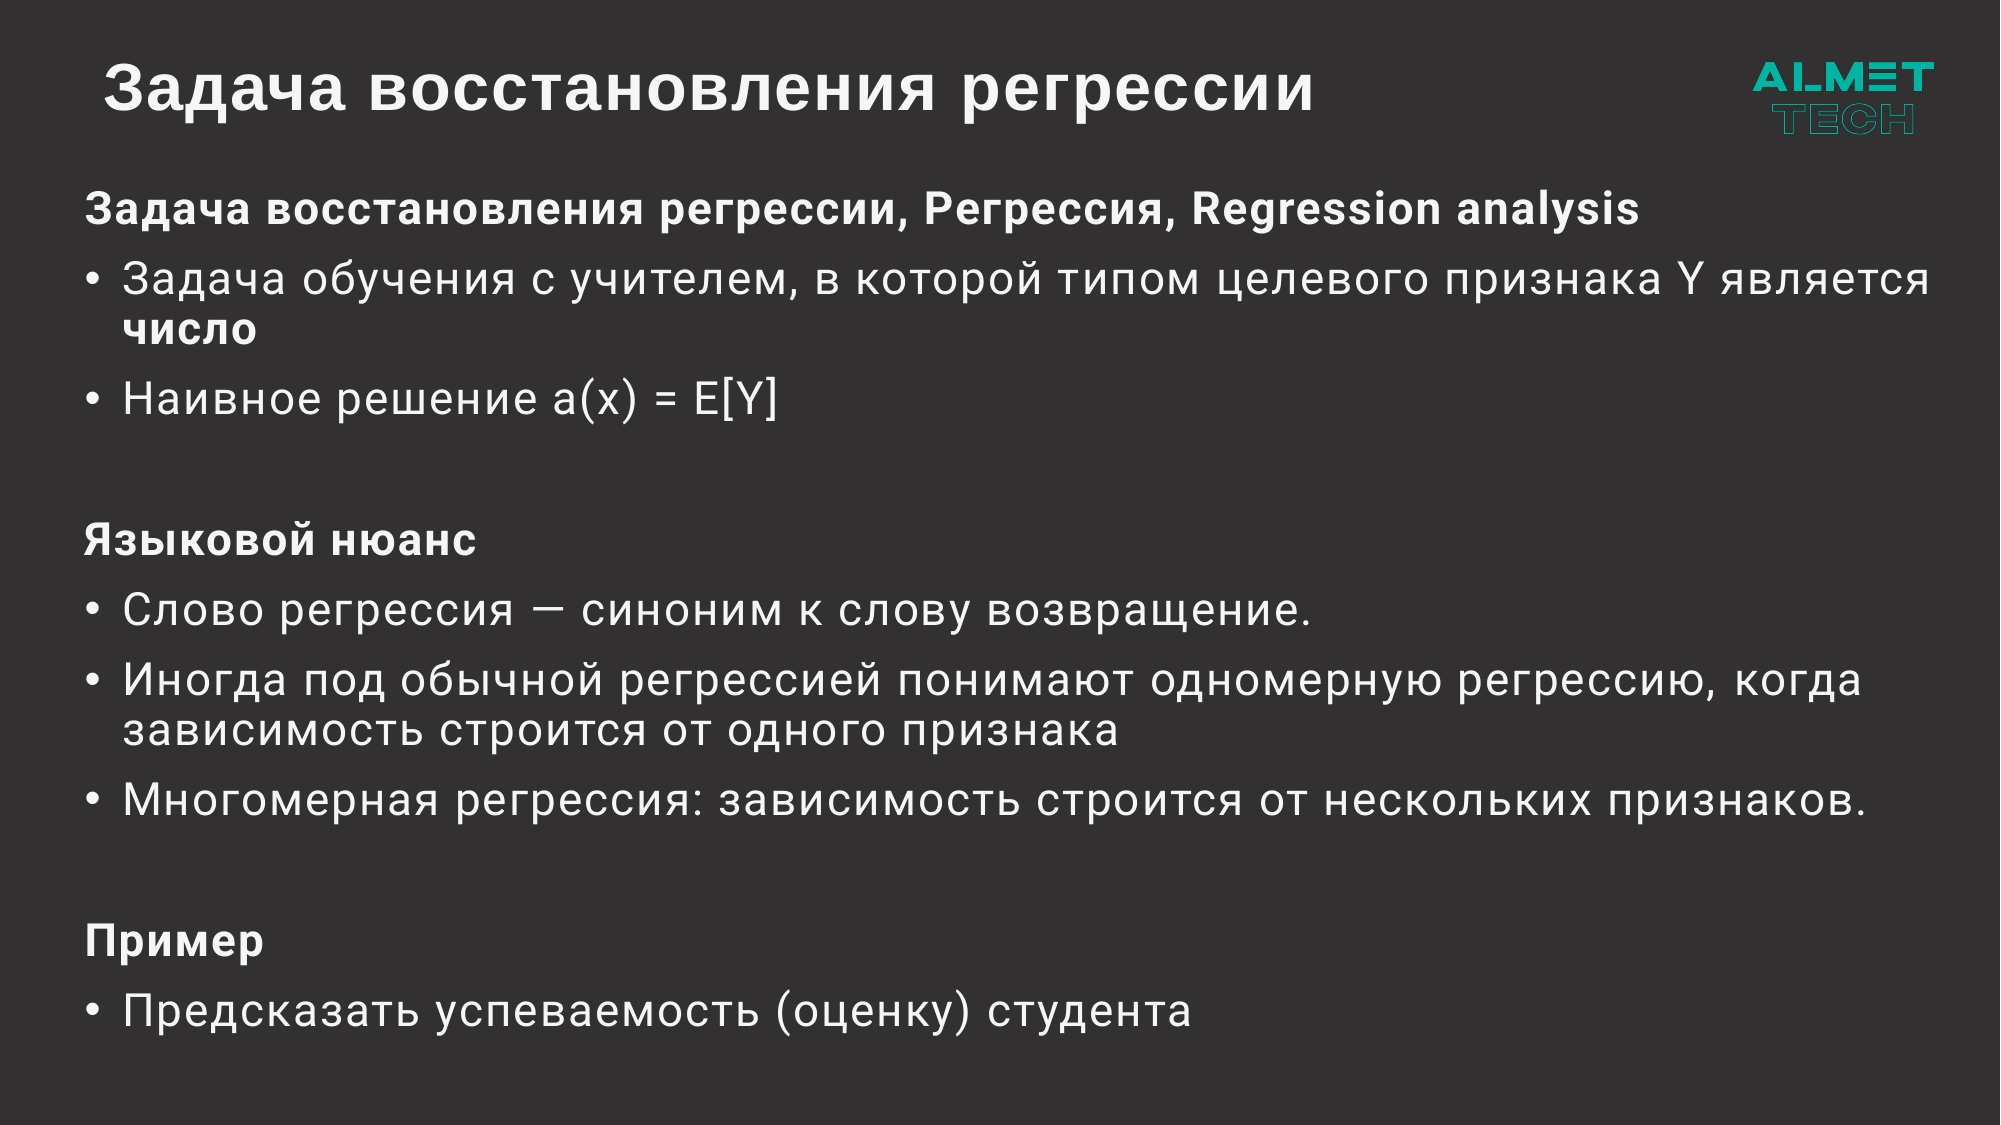

# Задача восстановления регрессии
Задача восстановления регрессии, Регрессия, Regression analysis
Задача обучения с учителем, в которой типом целевого признака Y является число
Наивное решение a(x) = E[Y]

Языковой нюанс
Слово регрессия — синоним к слову возвращение.
Иногда под обычной регрессией понимают одномерную регрессию, когда зависимость строится от одного признака
Многомерная регрессия: зависимость строится от нескольких признаков.

Пример
Предсказать успеваемость (оценку) студента